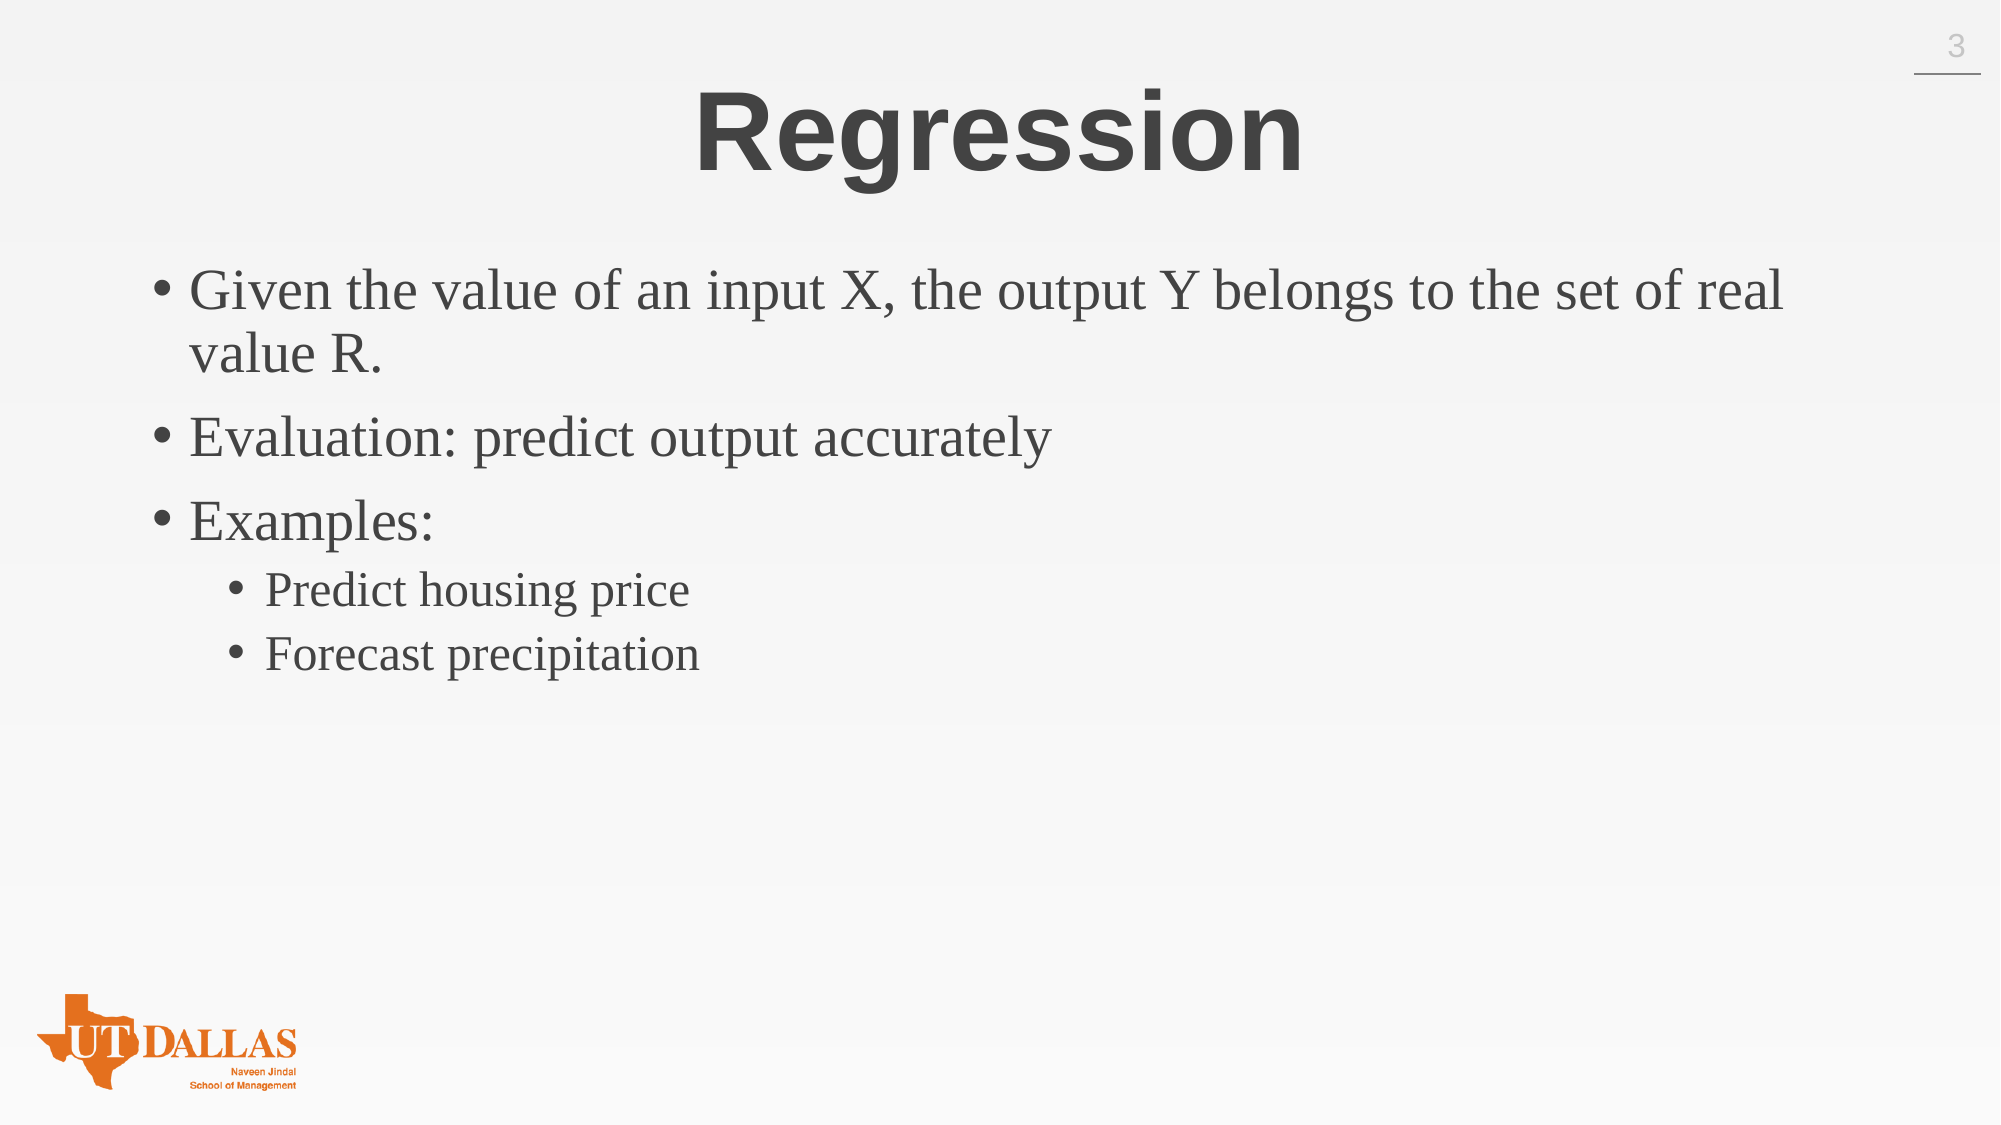

3
# Regression
Given the value of an input X, the output Y belongs to the set of real value R.
Evaluation: predict output accurately
Examples:
Predict housing price
Forecast precipitation